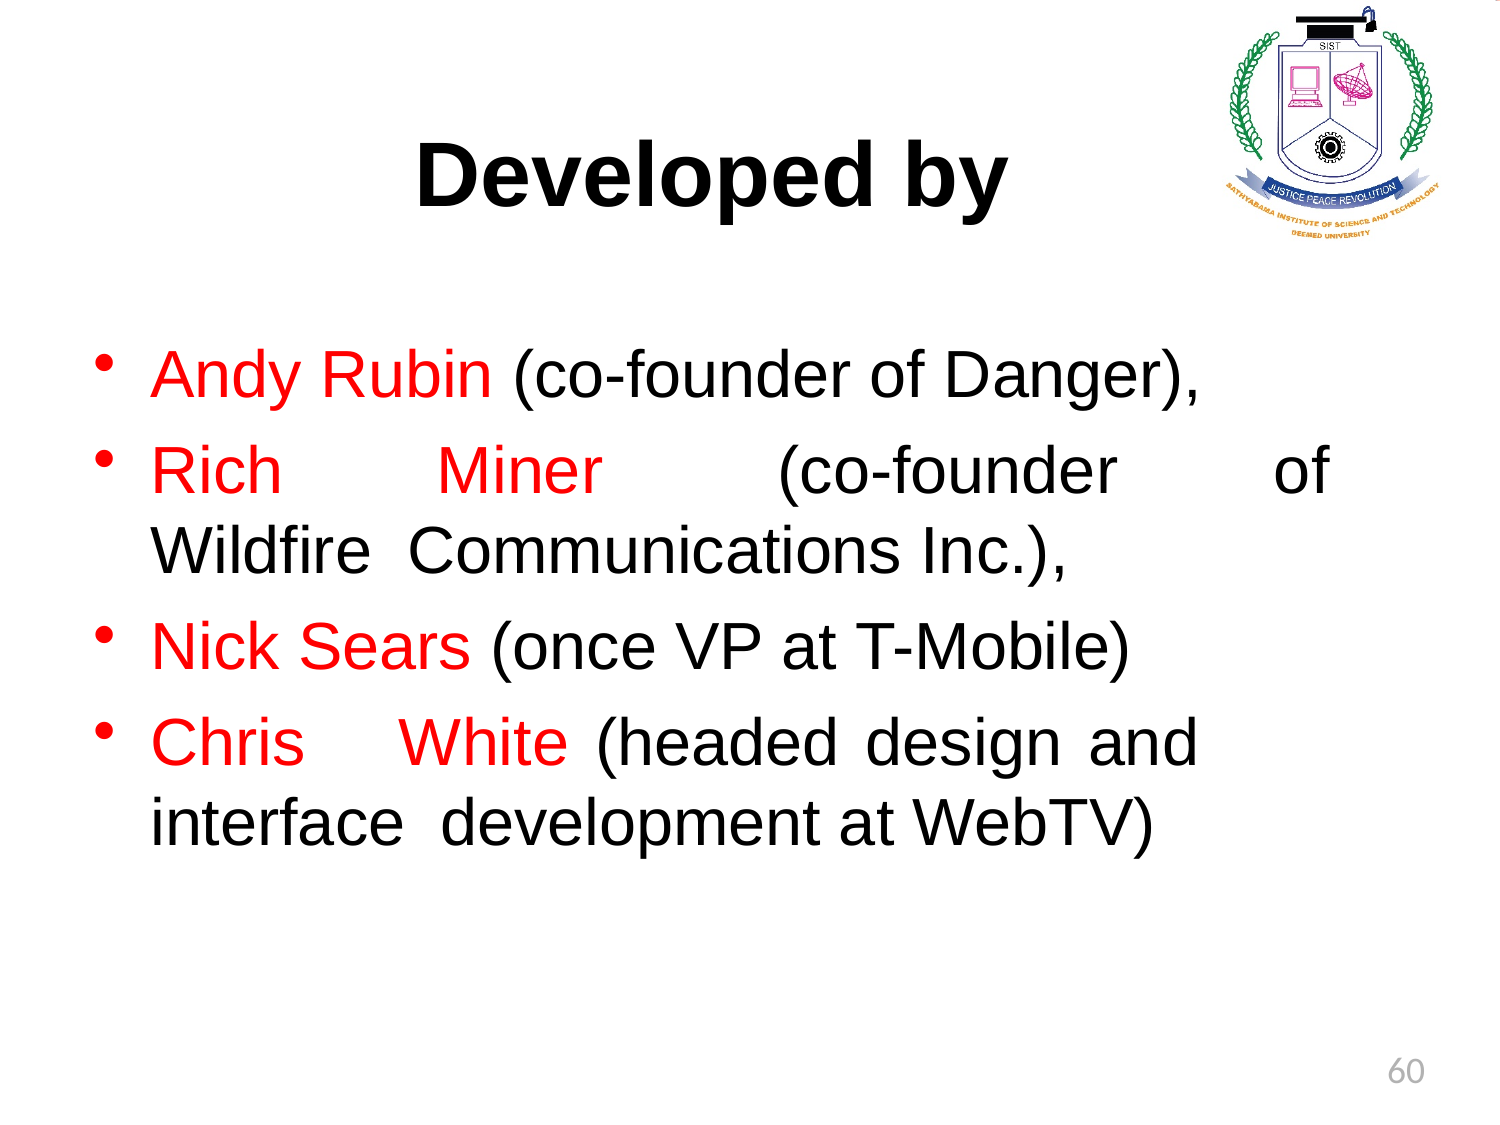

# Developed by
Andy Rubin (co-founder of Danger),
Rich	Miner (co-founder	of	Wildfire  Communications Inc.),
Nick Sears (once VP at T-Mobile)
Chris	White	(headed	design	and	interface  development at WebTV)
60